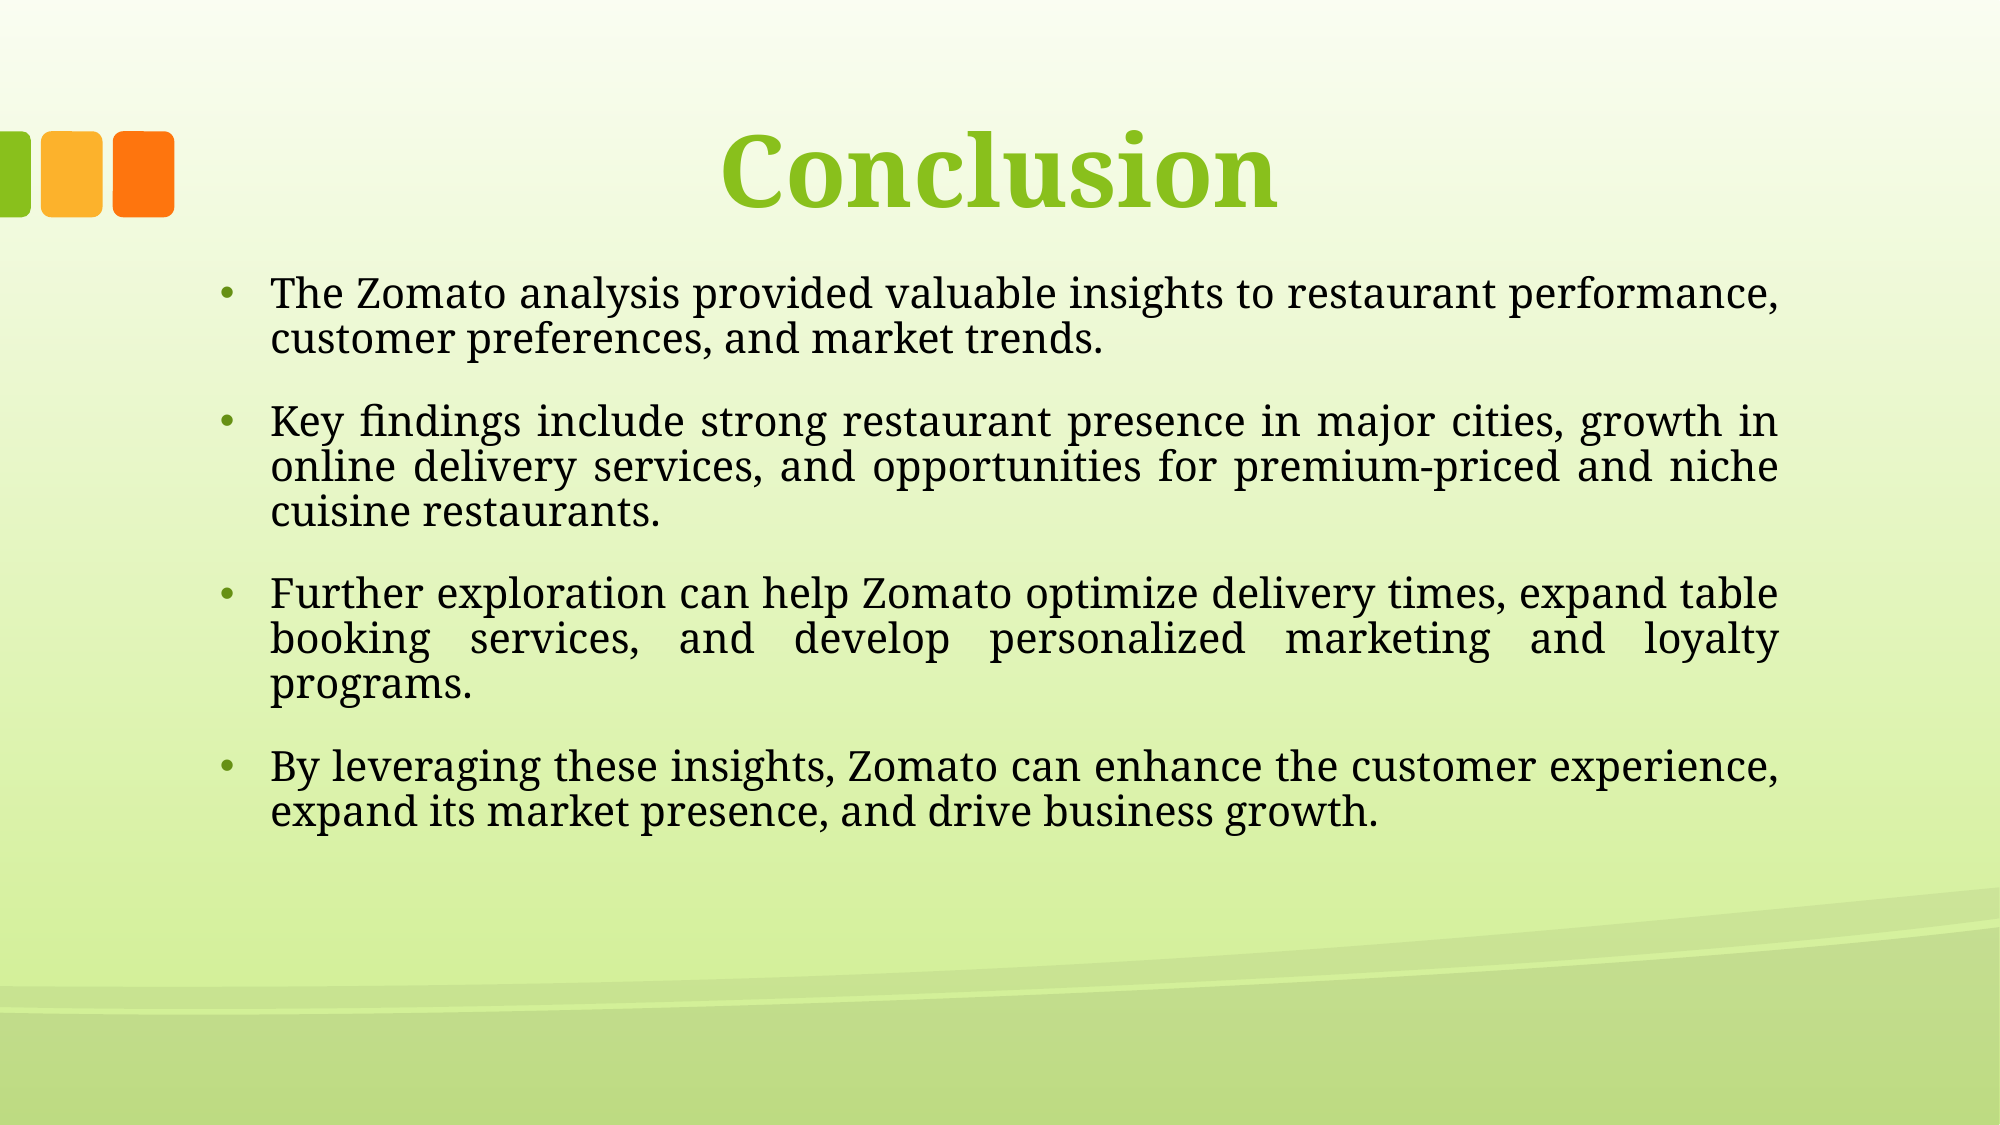

# Conclusion
The Zomato analysis provided valuable insights to restaurant performance, customer preferences, and market trends.
Key findings include strong restaurant presence in major cities, growth in online delivery services, and opportunities for premium-priced and niche cuisine restaurants.
Further exploration can help Zomato optimize delivery times, expand table booking services, and develop personalized marketing and loyalty programs.
By leveraging these insights, Zomato can enhance the customer experience, expand its market presence, and drive business growth.